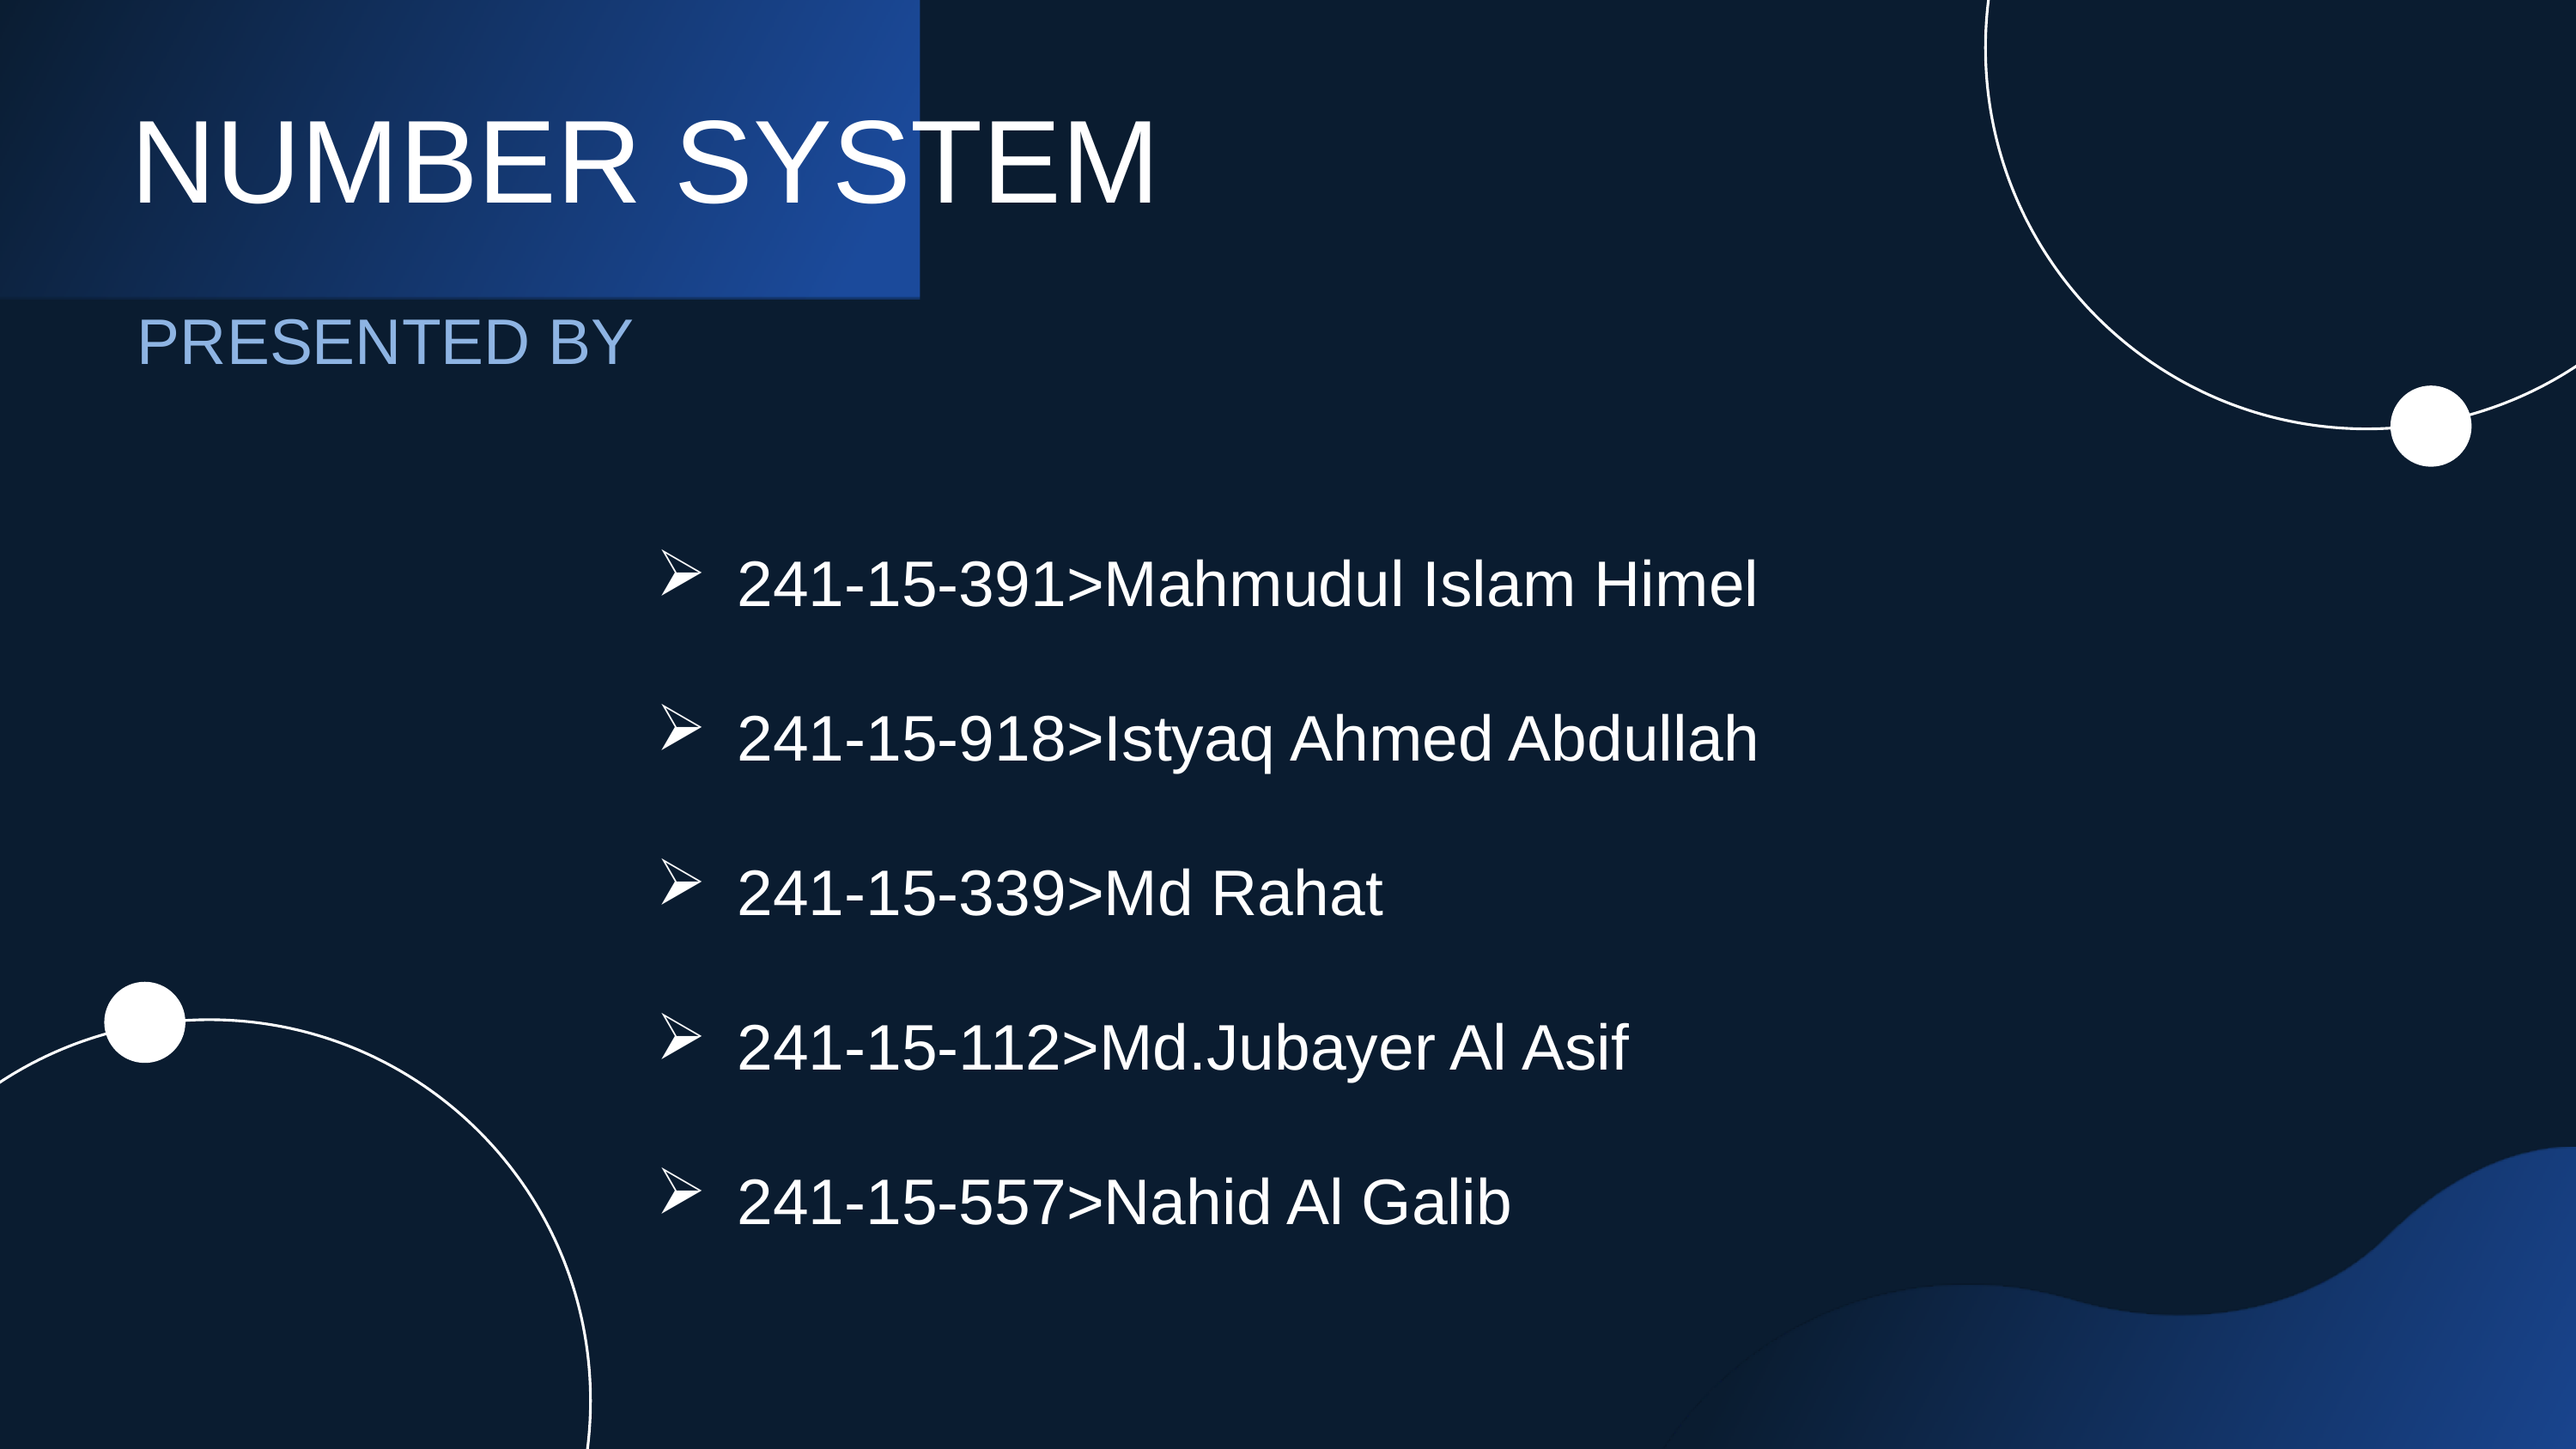

NUMBER SYSTEM
PRESENTED BY

241-15-391>Mahmudul Islam Himel
241-15-918>Istyaq Ahmed Abdullah
241-15-339>Md Rahat
241-15-112>Md.Jubayer Al Asif
241-15-557>Nahid Al Galib